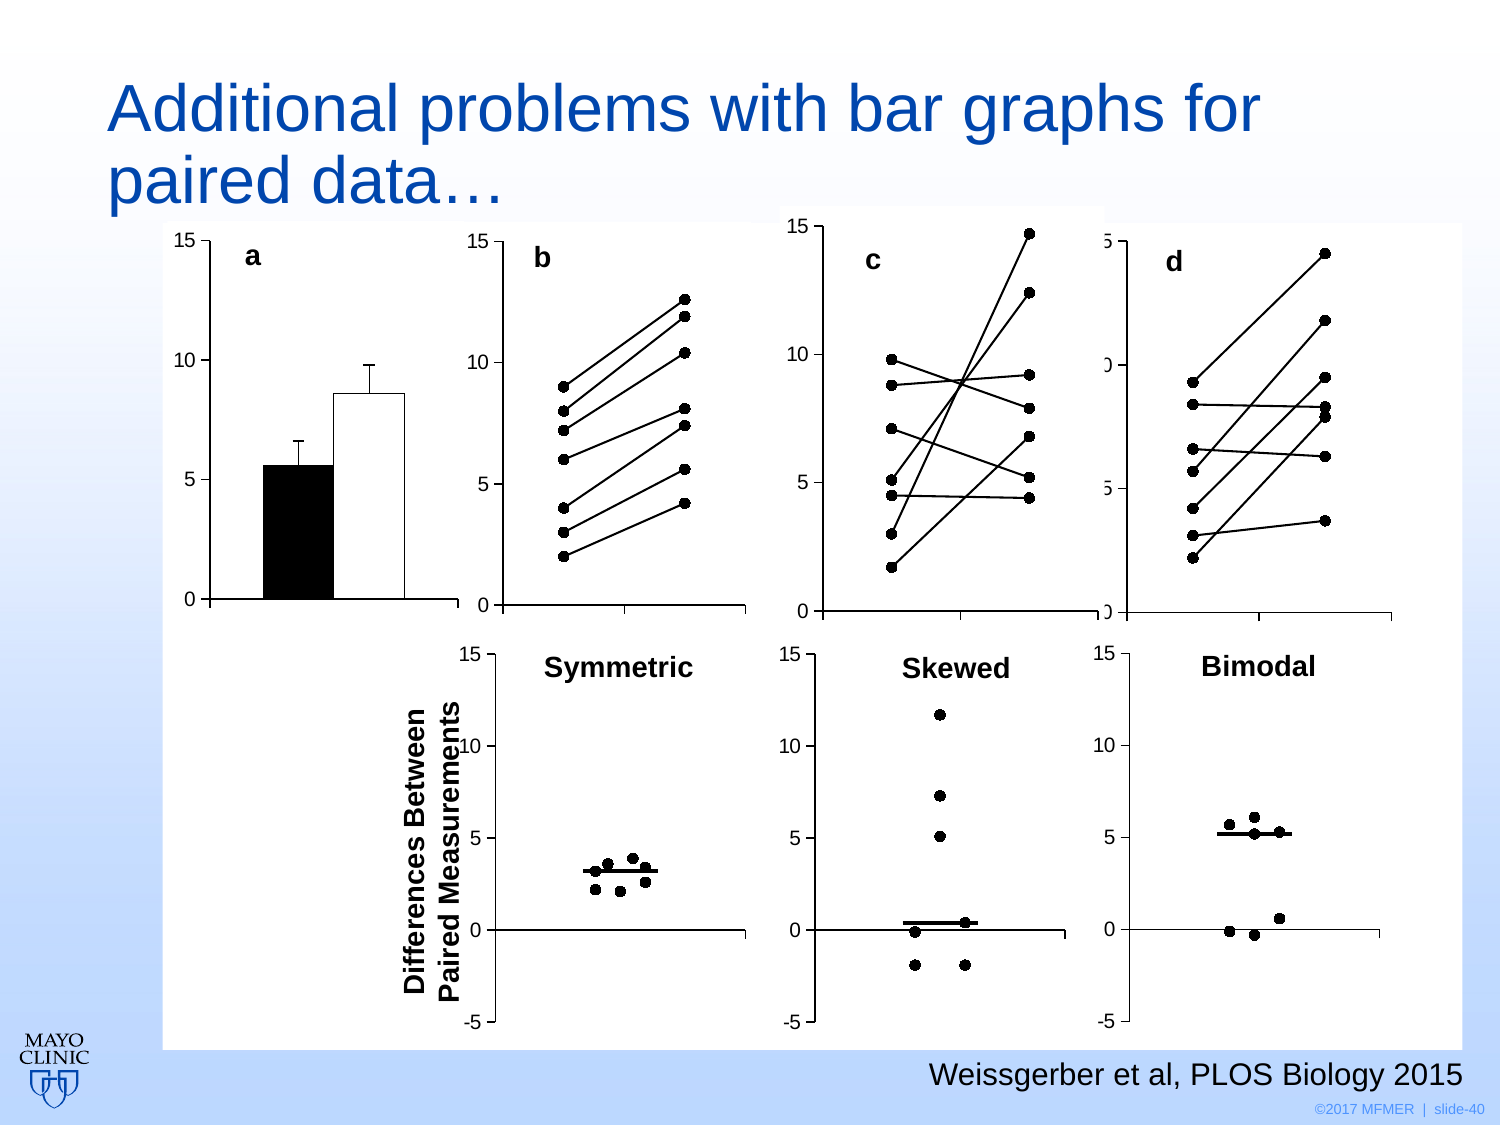

# Additional problems with bar graphs for paired data…

### Chart

| Category |  |  |  |  |  |  |  |
|---|---|---|---|---|---|---|---|

### Chart

| Category |  |  |
|---|---|---|

### Chart

| Category |  |  |  |  |  |  |  |
|---|---|---|---|---|---|---|---|

### Chart

| Category |  |  |  |  |  |  |  |
|---|---|---|---|---|---|---|---|
a
b
c
d

### Chart

| Category |  |  |
|---|---|---|

### Chart

| Category |  |  |  |
|---|---|---|---|

### Chart

| Category |  |  |  |
|---|---|---|---|
Bimodal
Symmetric
Skewed
Differences Between
Paired Measurements
Weissgerber et al, PLOS Biology 2015